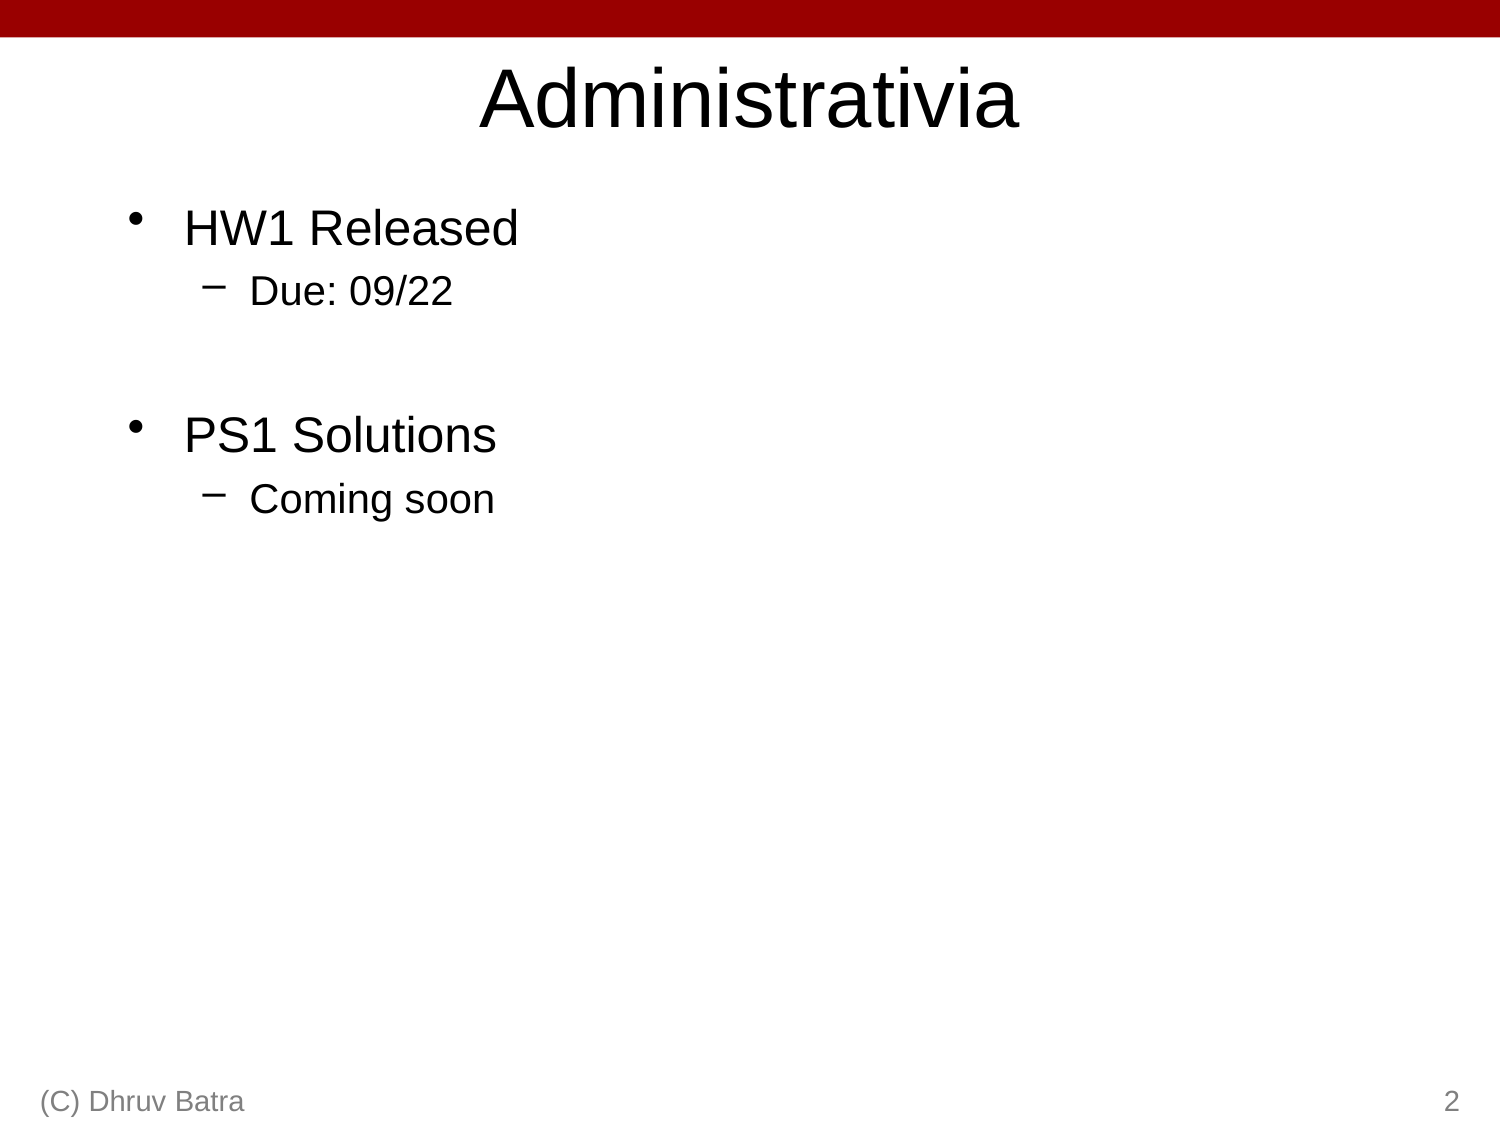

# Administrativia
HW1 Released
Due: 09/22

PS1 Solutions
Coming soon

(C) Dhruv Batra
2